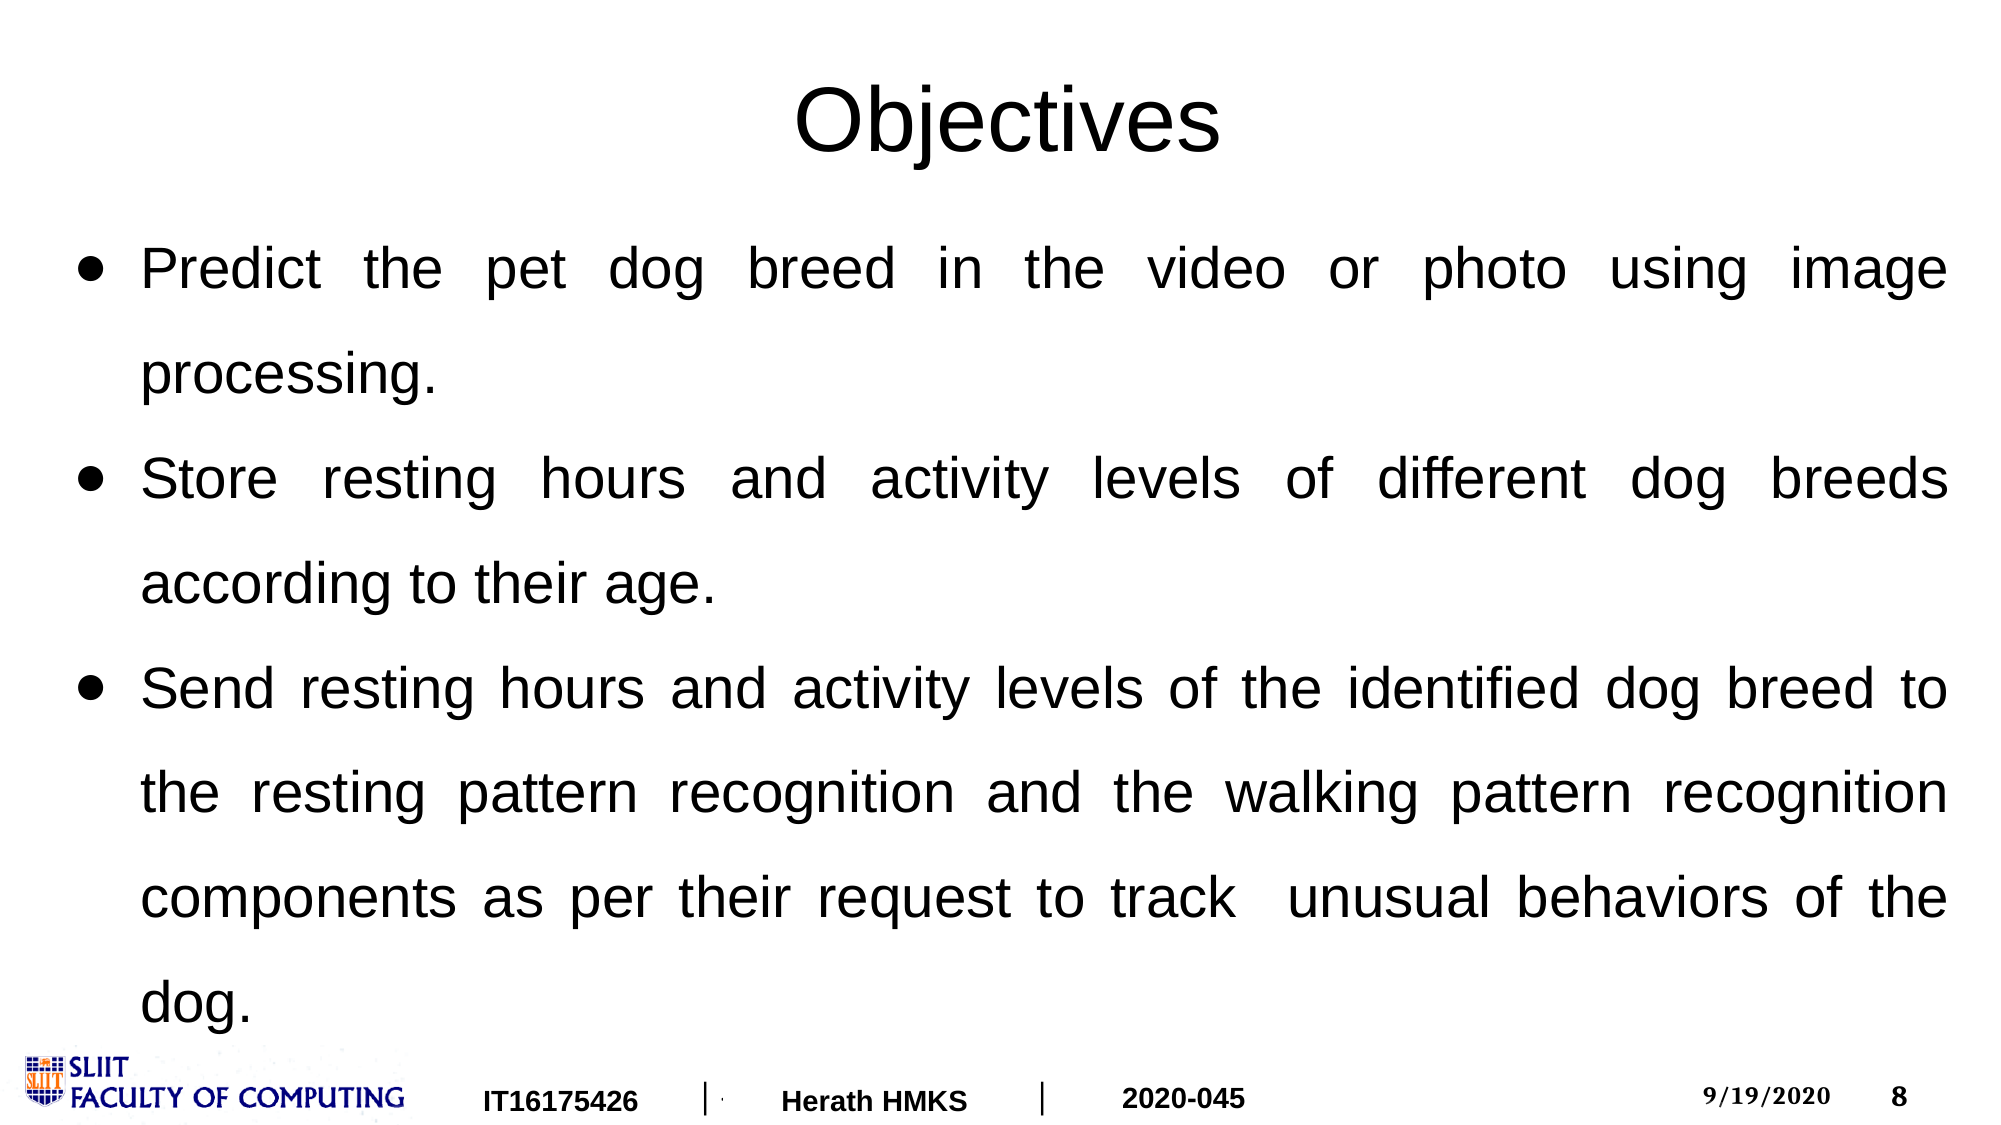

# Objectives
Predict the pet dog breed in the video or photo using image processing.
Store resting hours and activity levels of different dog breeds according to their age.
Send resting hours and activity levels of the identified dog breed to the resting pattern recognition and the walking pattern recognition components as per their request to track  unusual behaviors of the dog.

2020-045

IT16175426
Herath HMKS